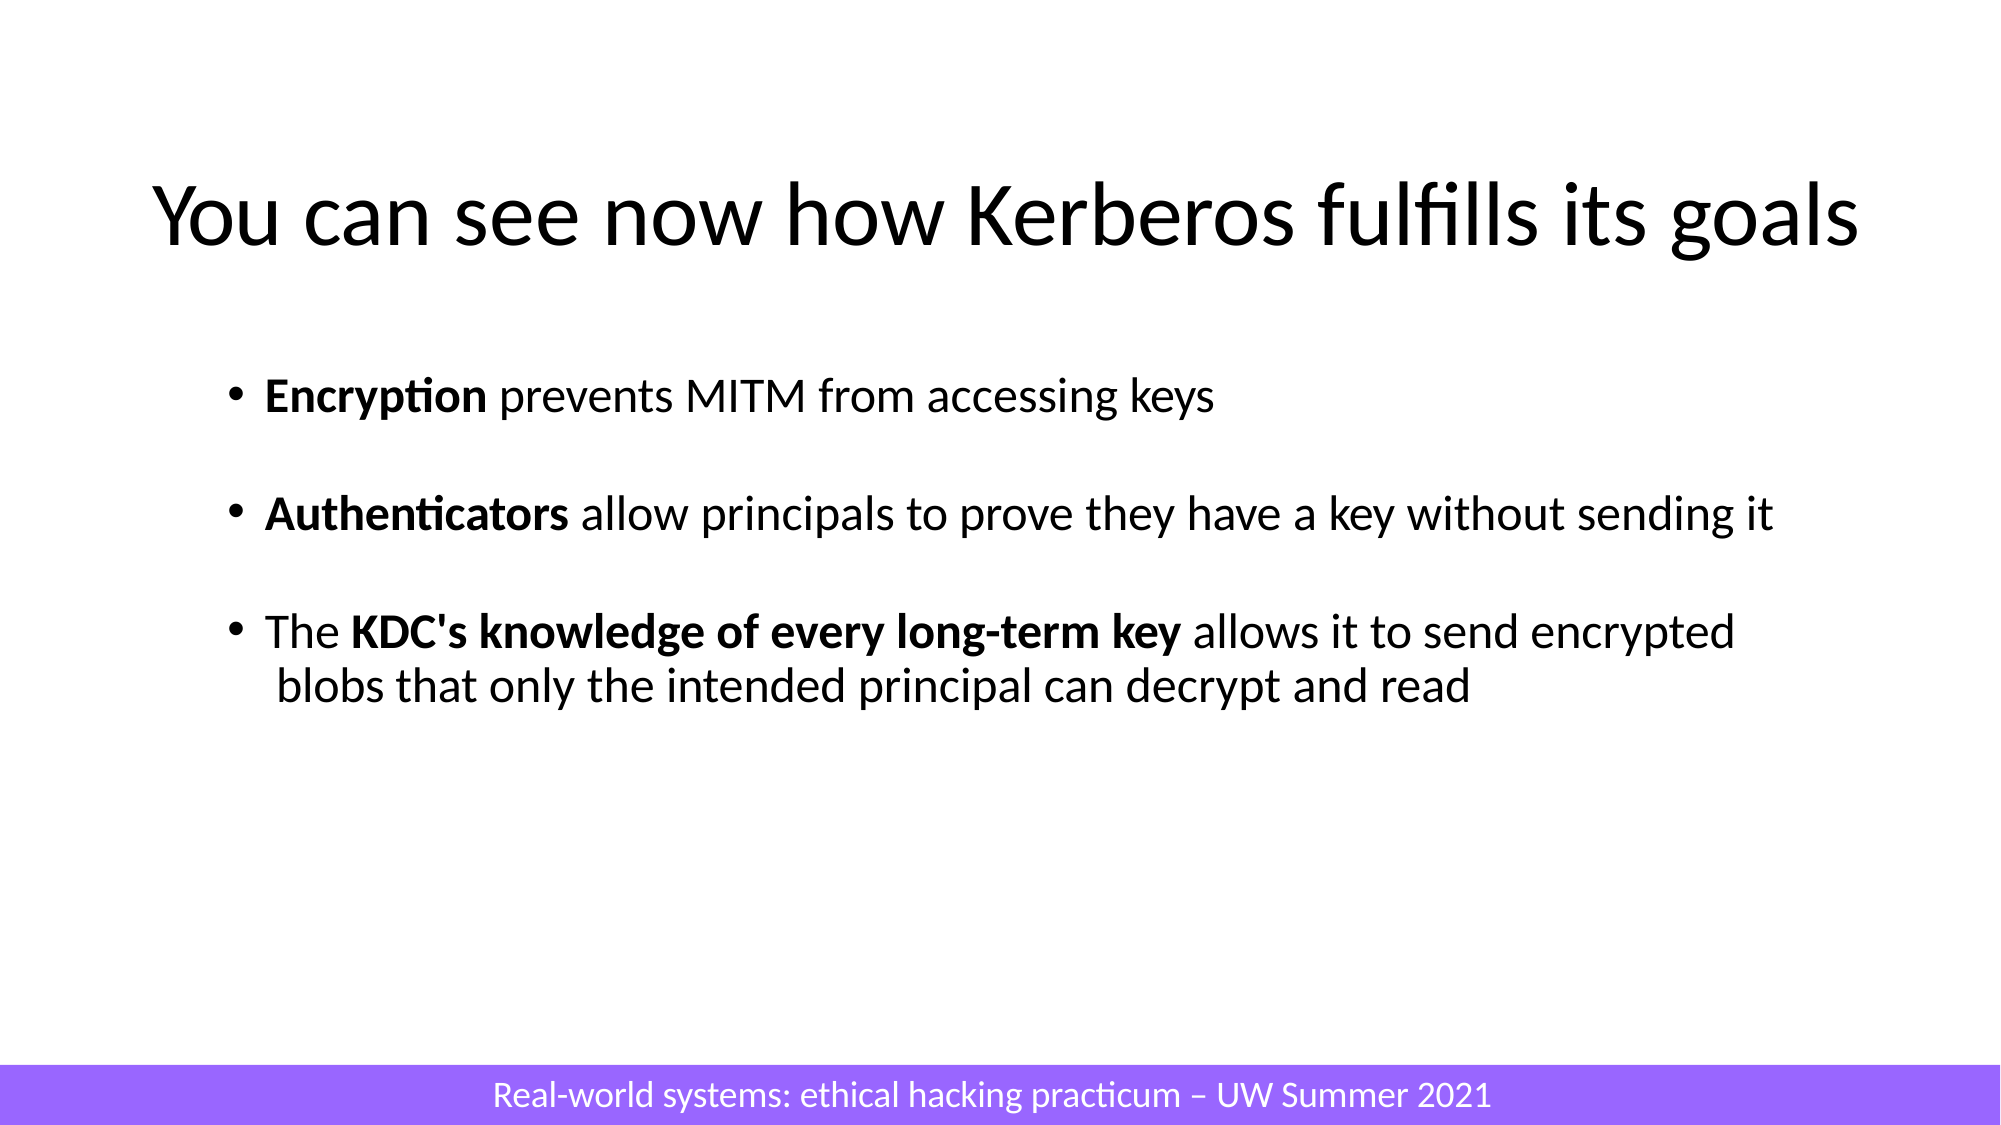

# You can see now how Kerberos fulfills its goals
Encryption prevents MITM from accessing keys

Authenticators allow principals to prove they have a key without sending it

The KDC's knowledge of every long-term key allows it to send encrypted  blobs that only the intended principal can decrypt and read
Real-world systems: ethical hacking practicum – UW Summer 2021